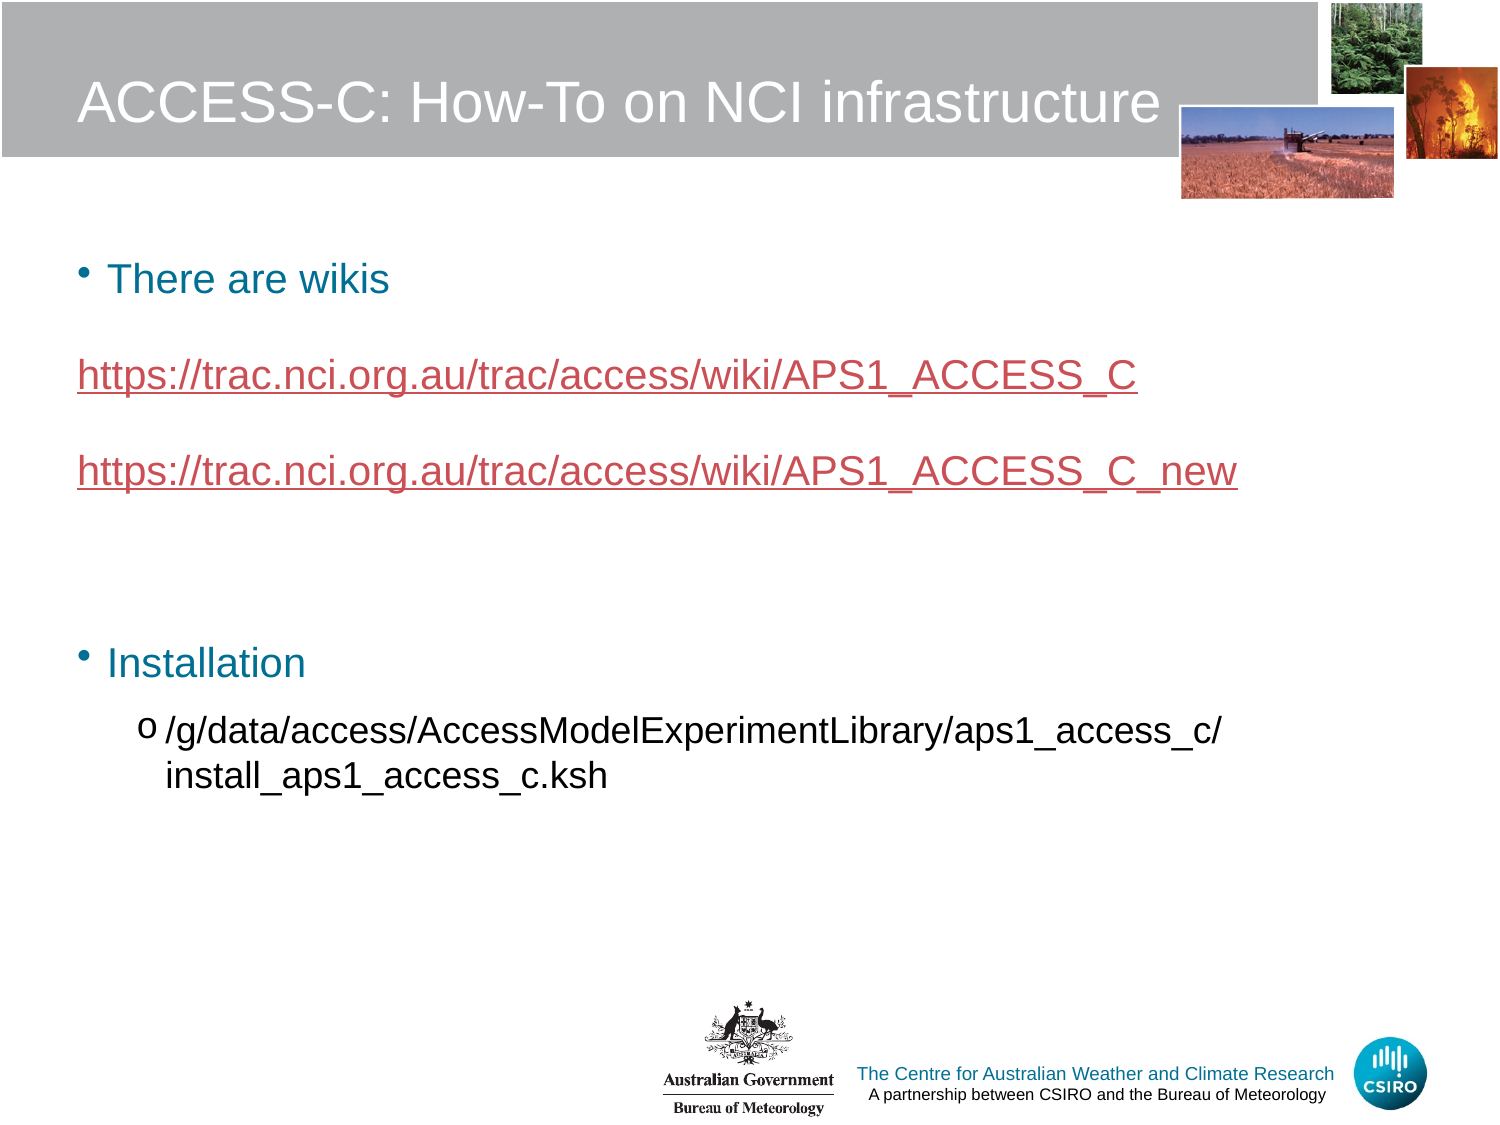

# ACCESS-C: How-To on NCI infrastructure
There are wikis
https://trac.nci.org.au/trac/access/wiki/APS1_ACCESS_C
https://trac.nci.org.au/trac/access/wiki/APS1_ACCESS_C_new

Installation
/g/data/access/AccessModelExperimentLibrary/aps1_access_c/install_aps1_access_c.ksh
The Centre for Australian Weather and Climate Research
A partnership between CSIRO and the Bureau of Meteorology